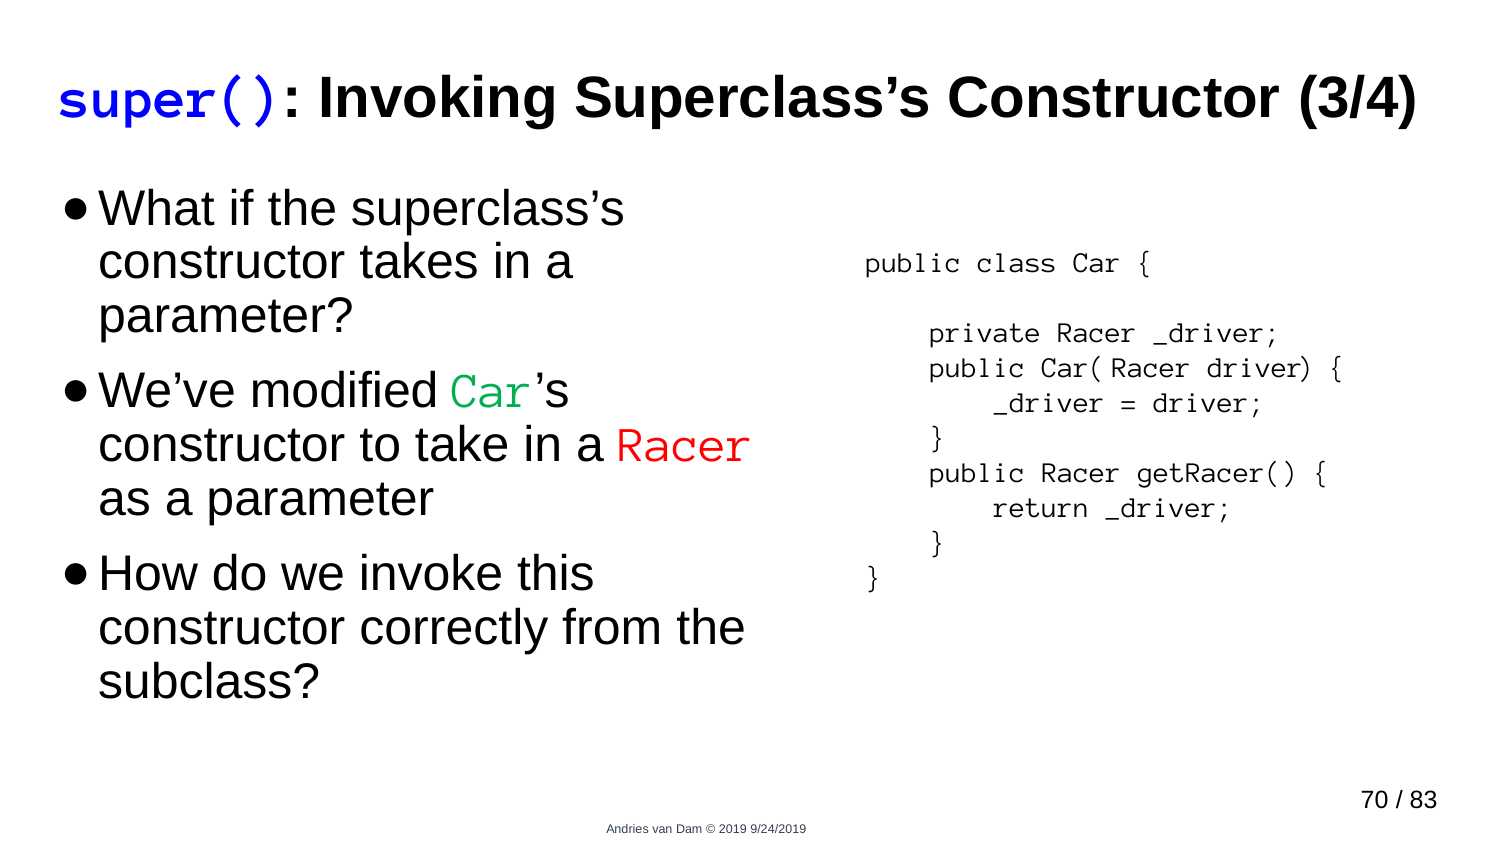

# super(): Invoking Superclass’s Constructor (3/4)
What if the superclass’s constructor takes in a parameter?
We’ve modified Car’s constructor to take in a Racer as a parameter
How do we invoke this constructor correctly from the subclass?
public class Car {

    private Racer _driver;
    public Car(            ) {
        _driver = driver;
    }
    public Racer getRacer() {
        return _driver;
    }
}
Racer driver